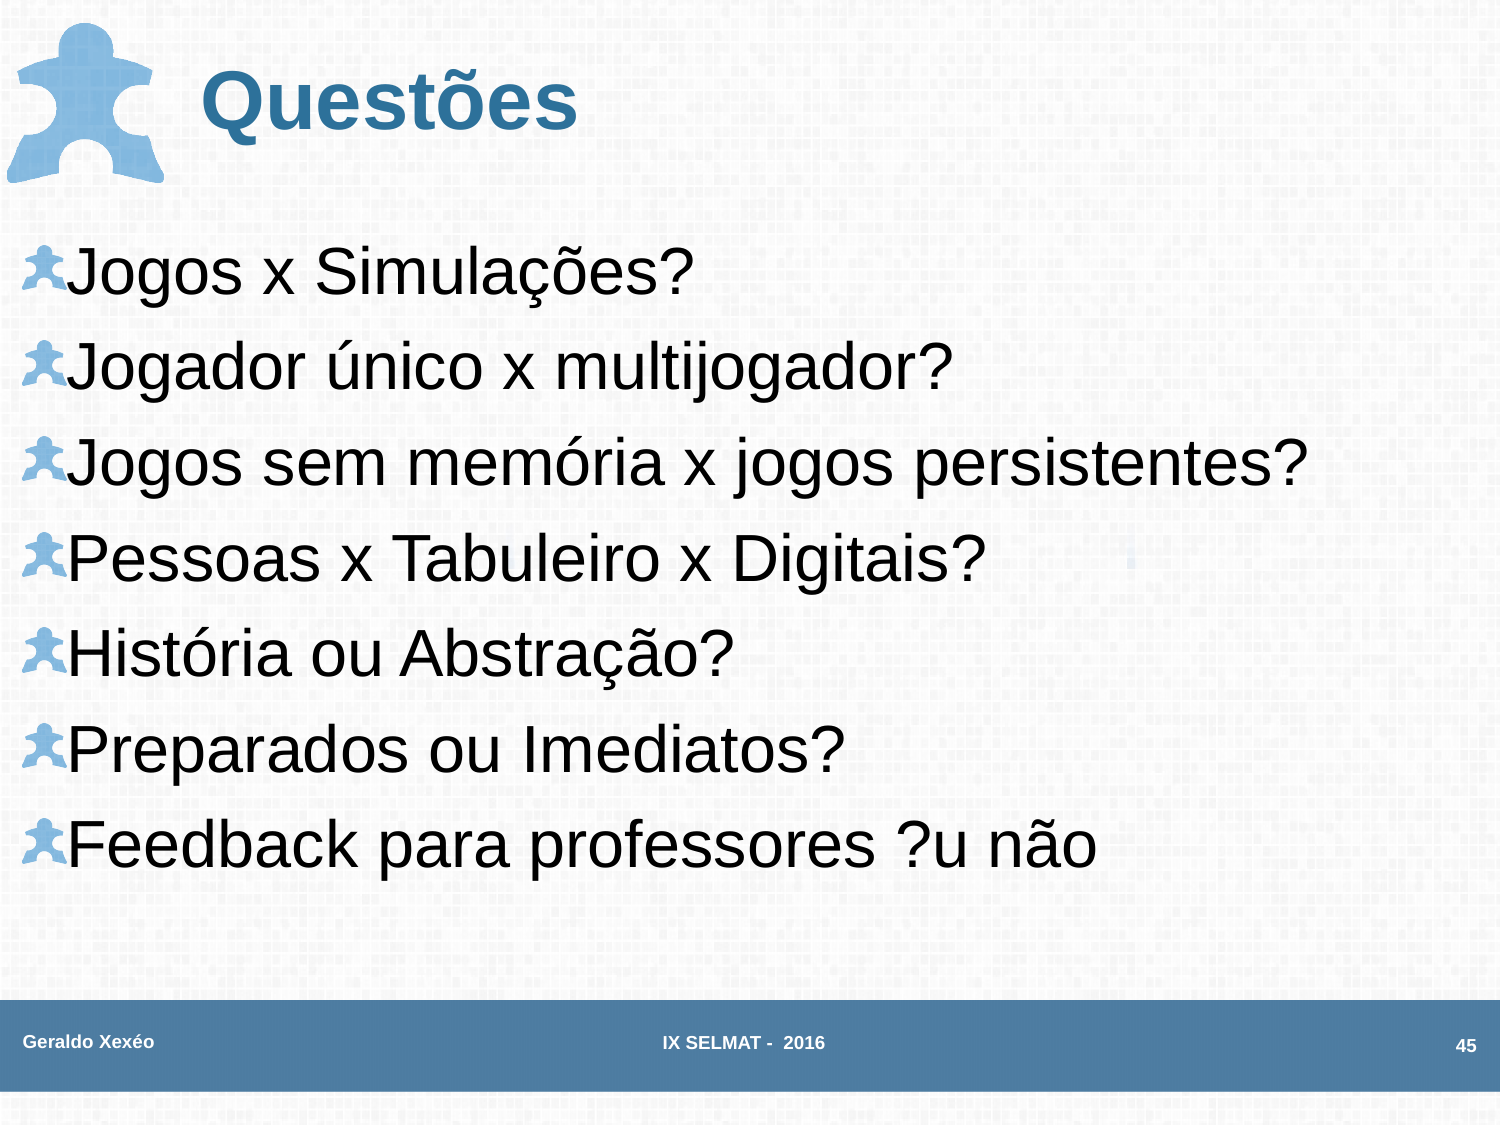

# Questões
Jogos x Simulações?
Jogador único x multijogador?
Jogos sem memória x jogos persistentes?
Pessoas x Tabuleiro x Digitais?
História ou Abstração?
Preparados ou Imediatos?
Feedback para professores ?u não
Geraldo Xexéo
IX SELMAT -  2016
45